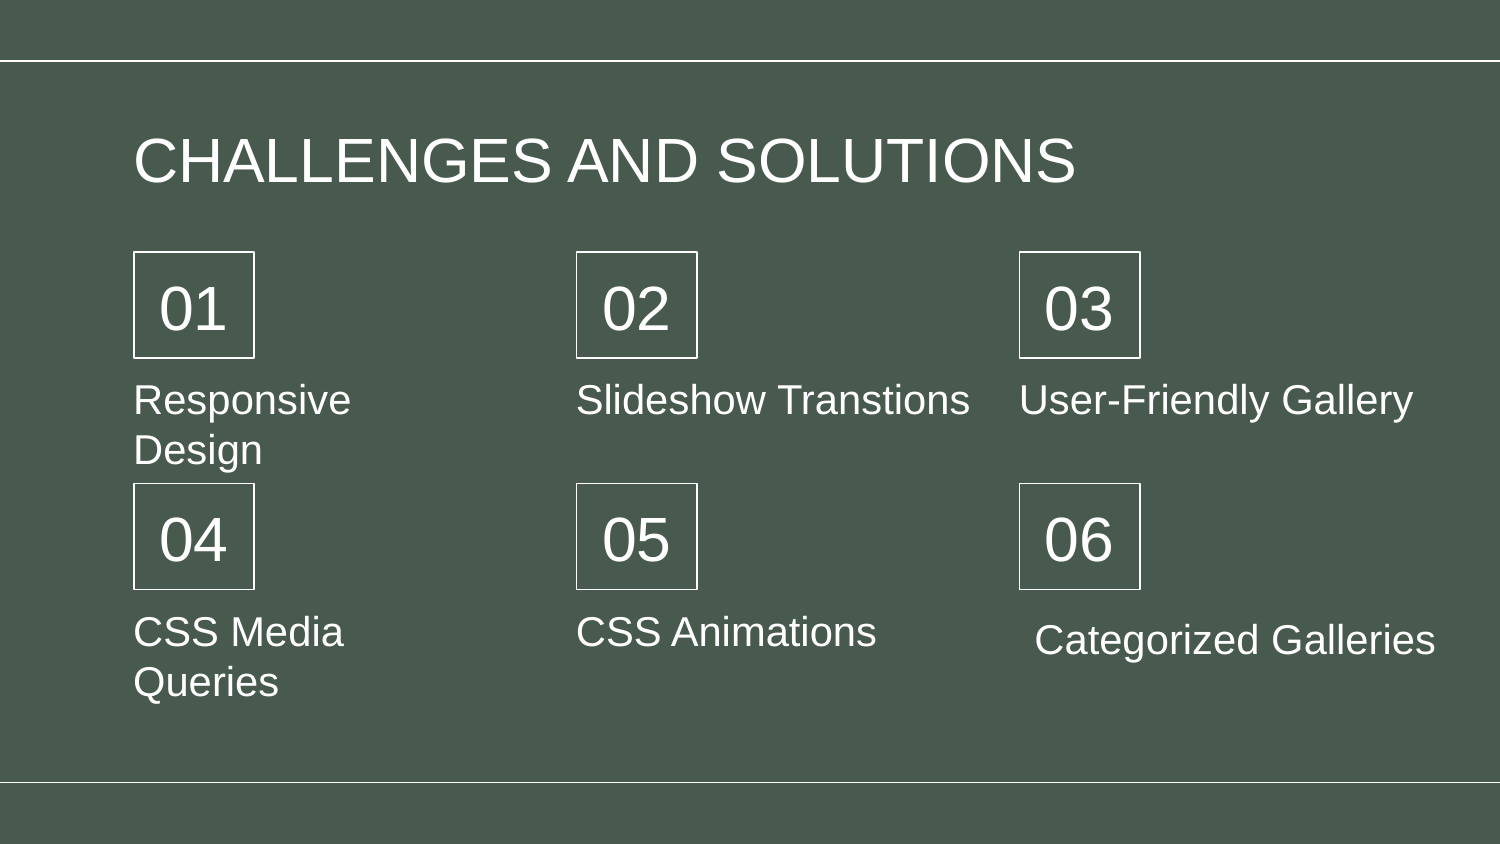

# CHALLENGES AND SOLUTIONS
01
02
03
Responsive Design
Slideshow Transtions
User-Friendly Gallery
04
05
06
CSS Media Queries
CSS Animations
Categorized Galleries